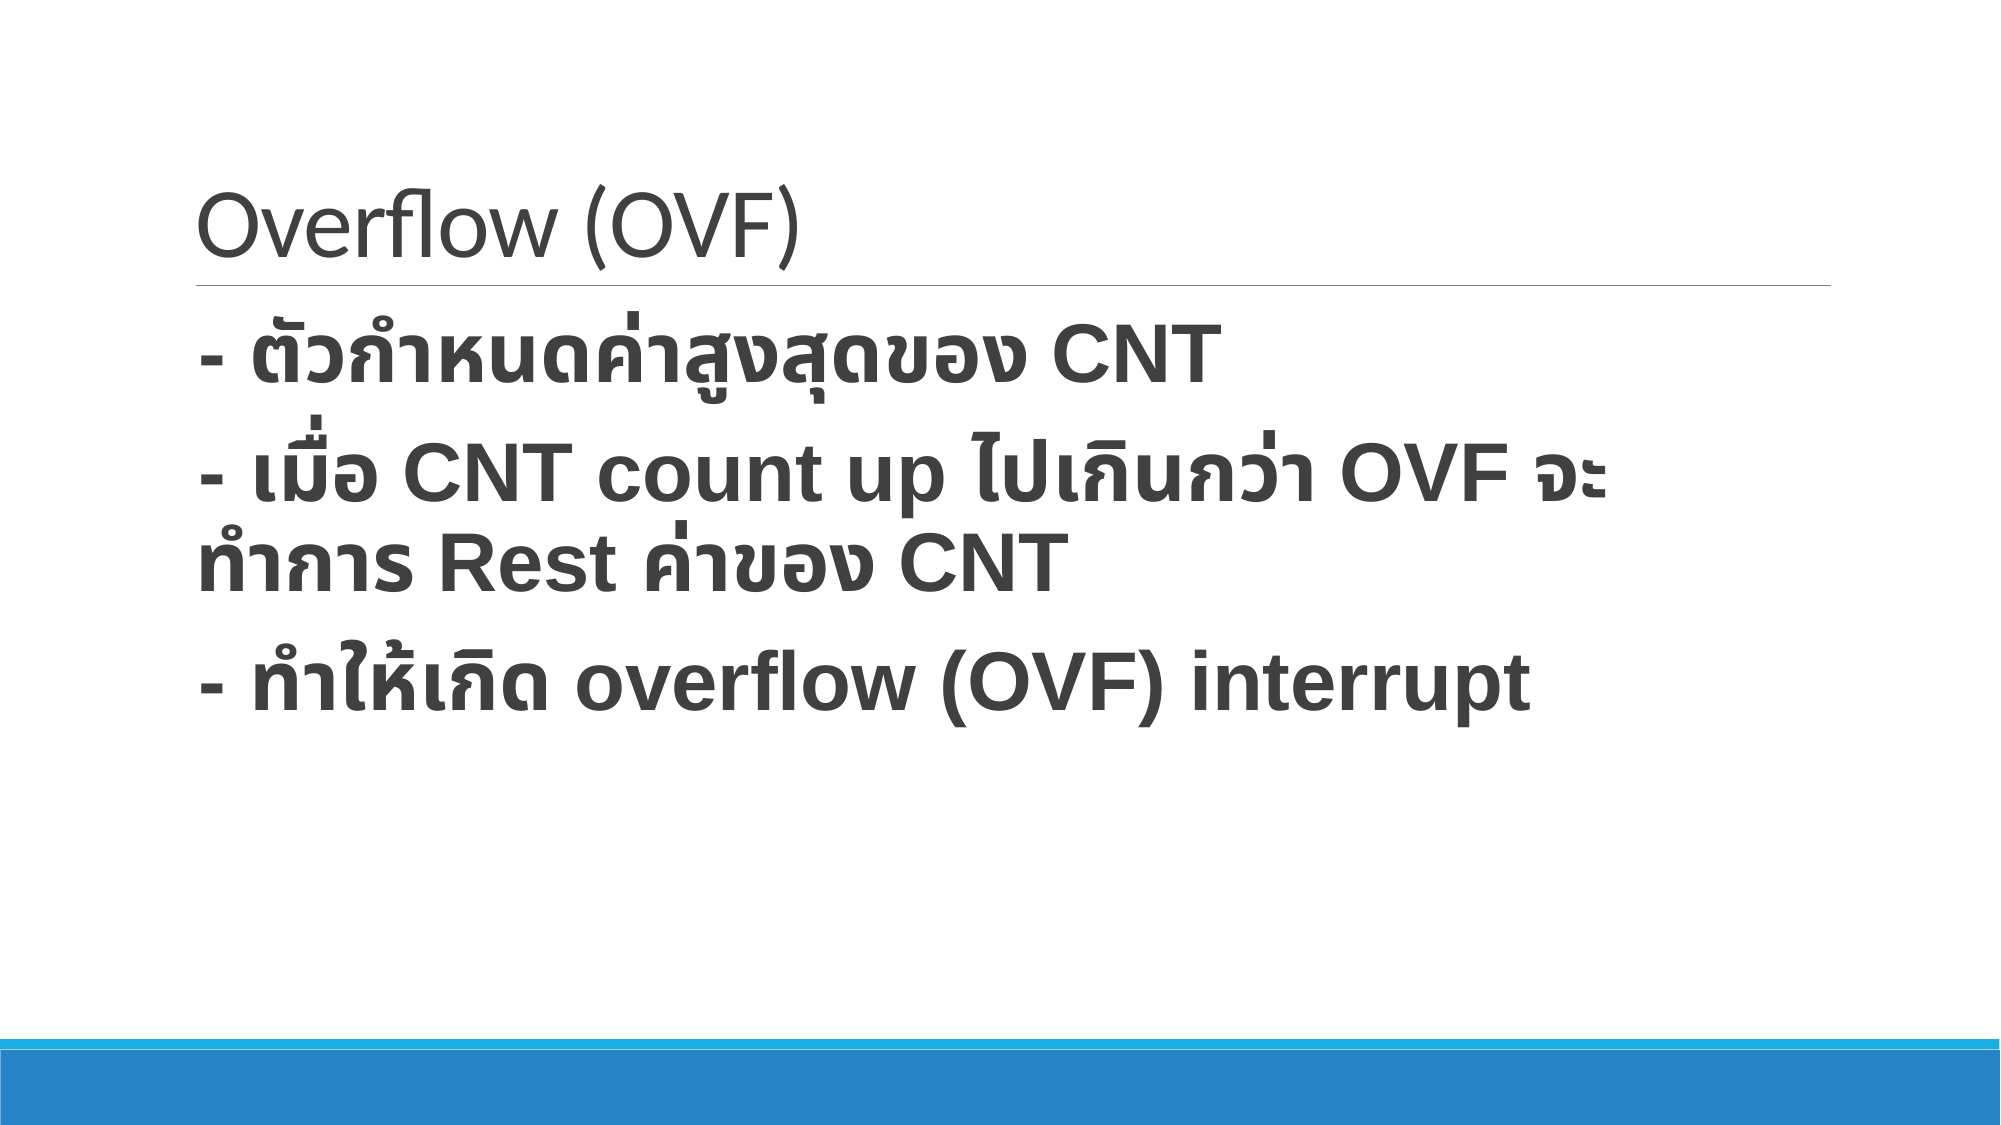

# Overflow (OVF)
- ตัวกำหนดค่าสูงสุดของ CNT
- เมื่อ CNT count up ไปเกินกว่า OVF จะทำการ Rest ค่าของ CNT
- ทำให้เกิด overflow (OVF) interrupt